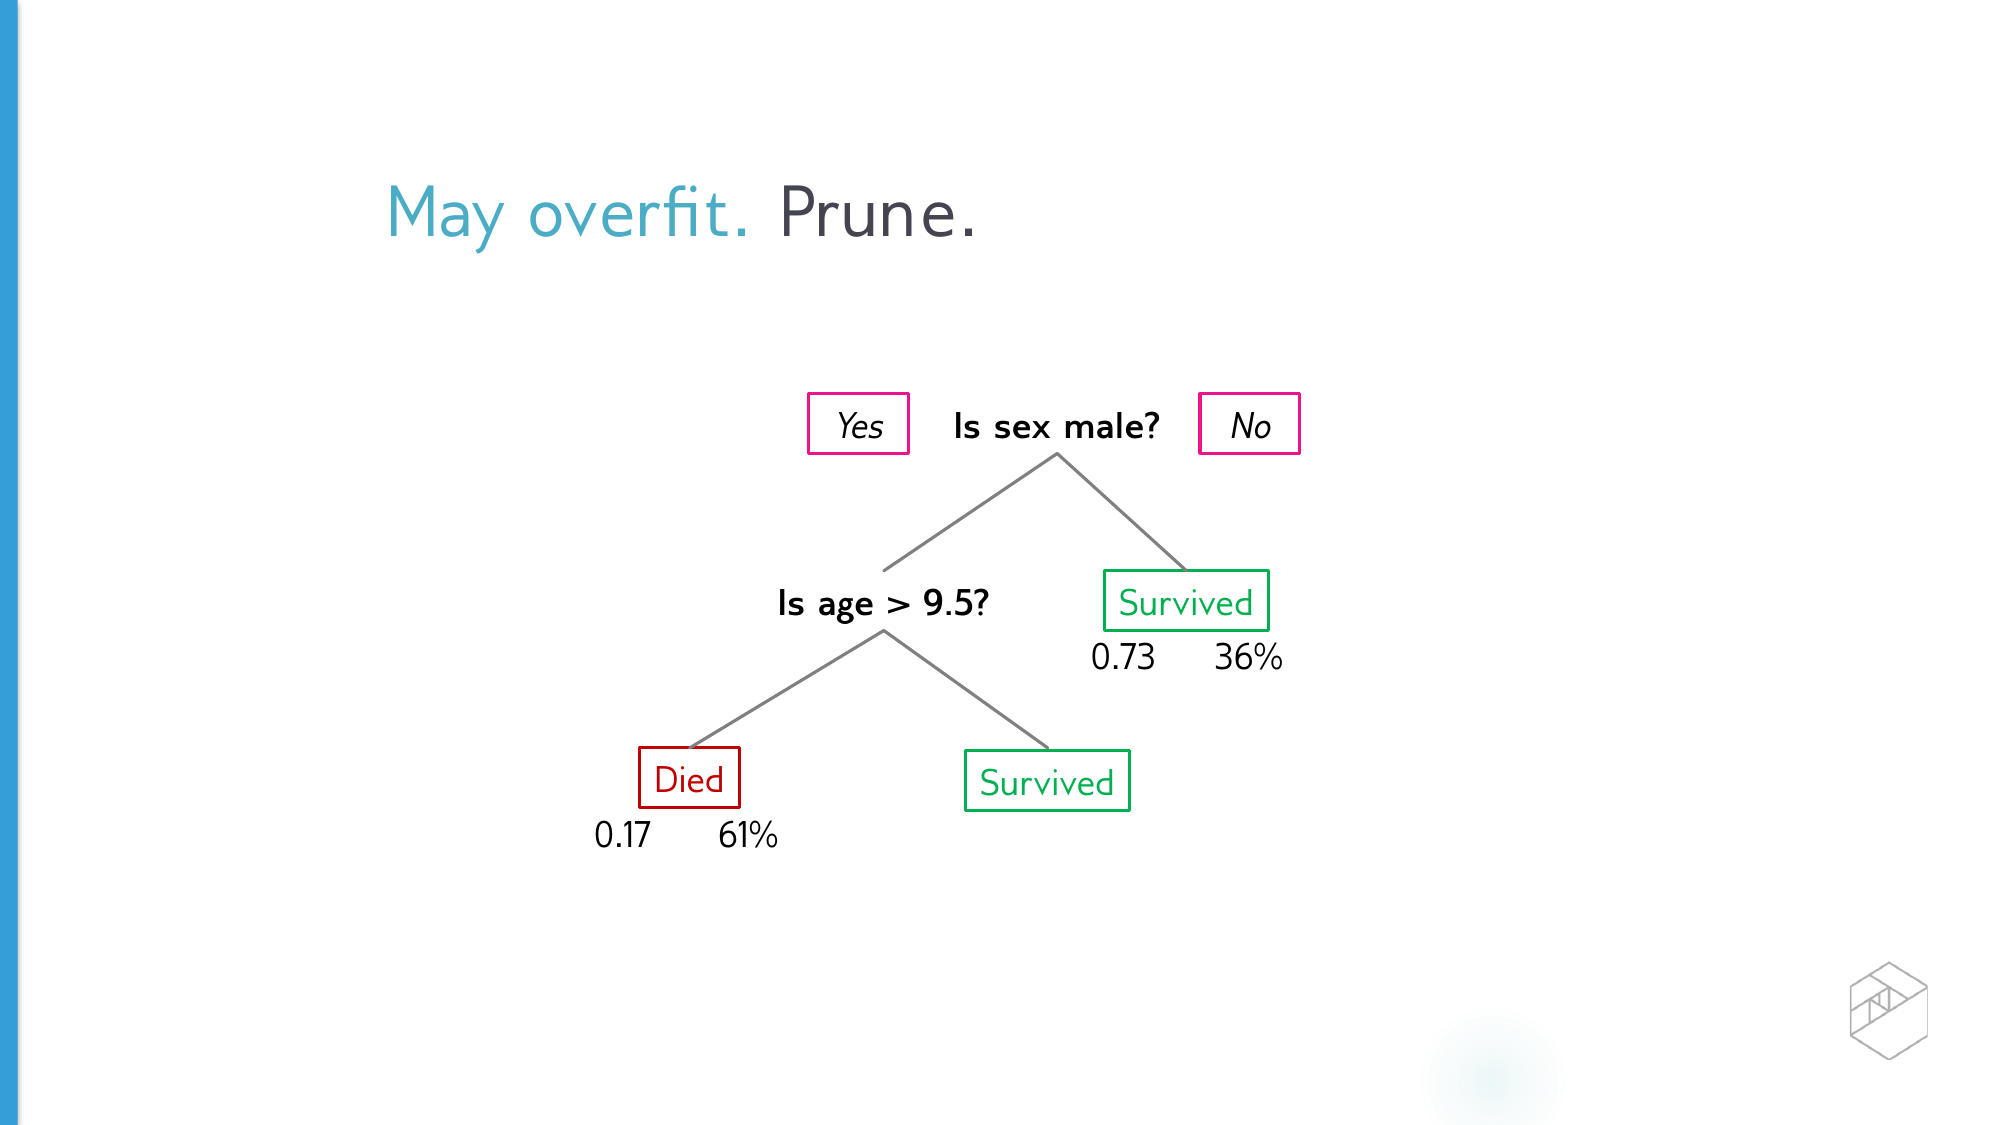

# May overﬁt. Prune.
Yes
Is sex male?
No
Is age > 9.5?
Survived
0.73
36%
Died
Survived
0.17
61%